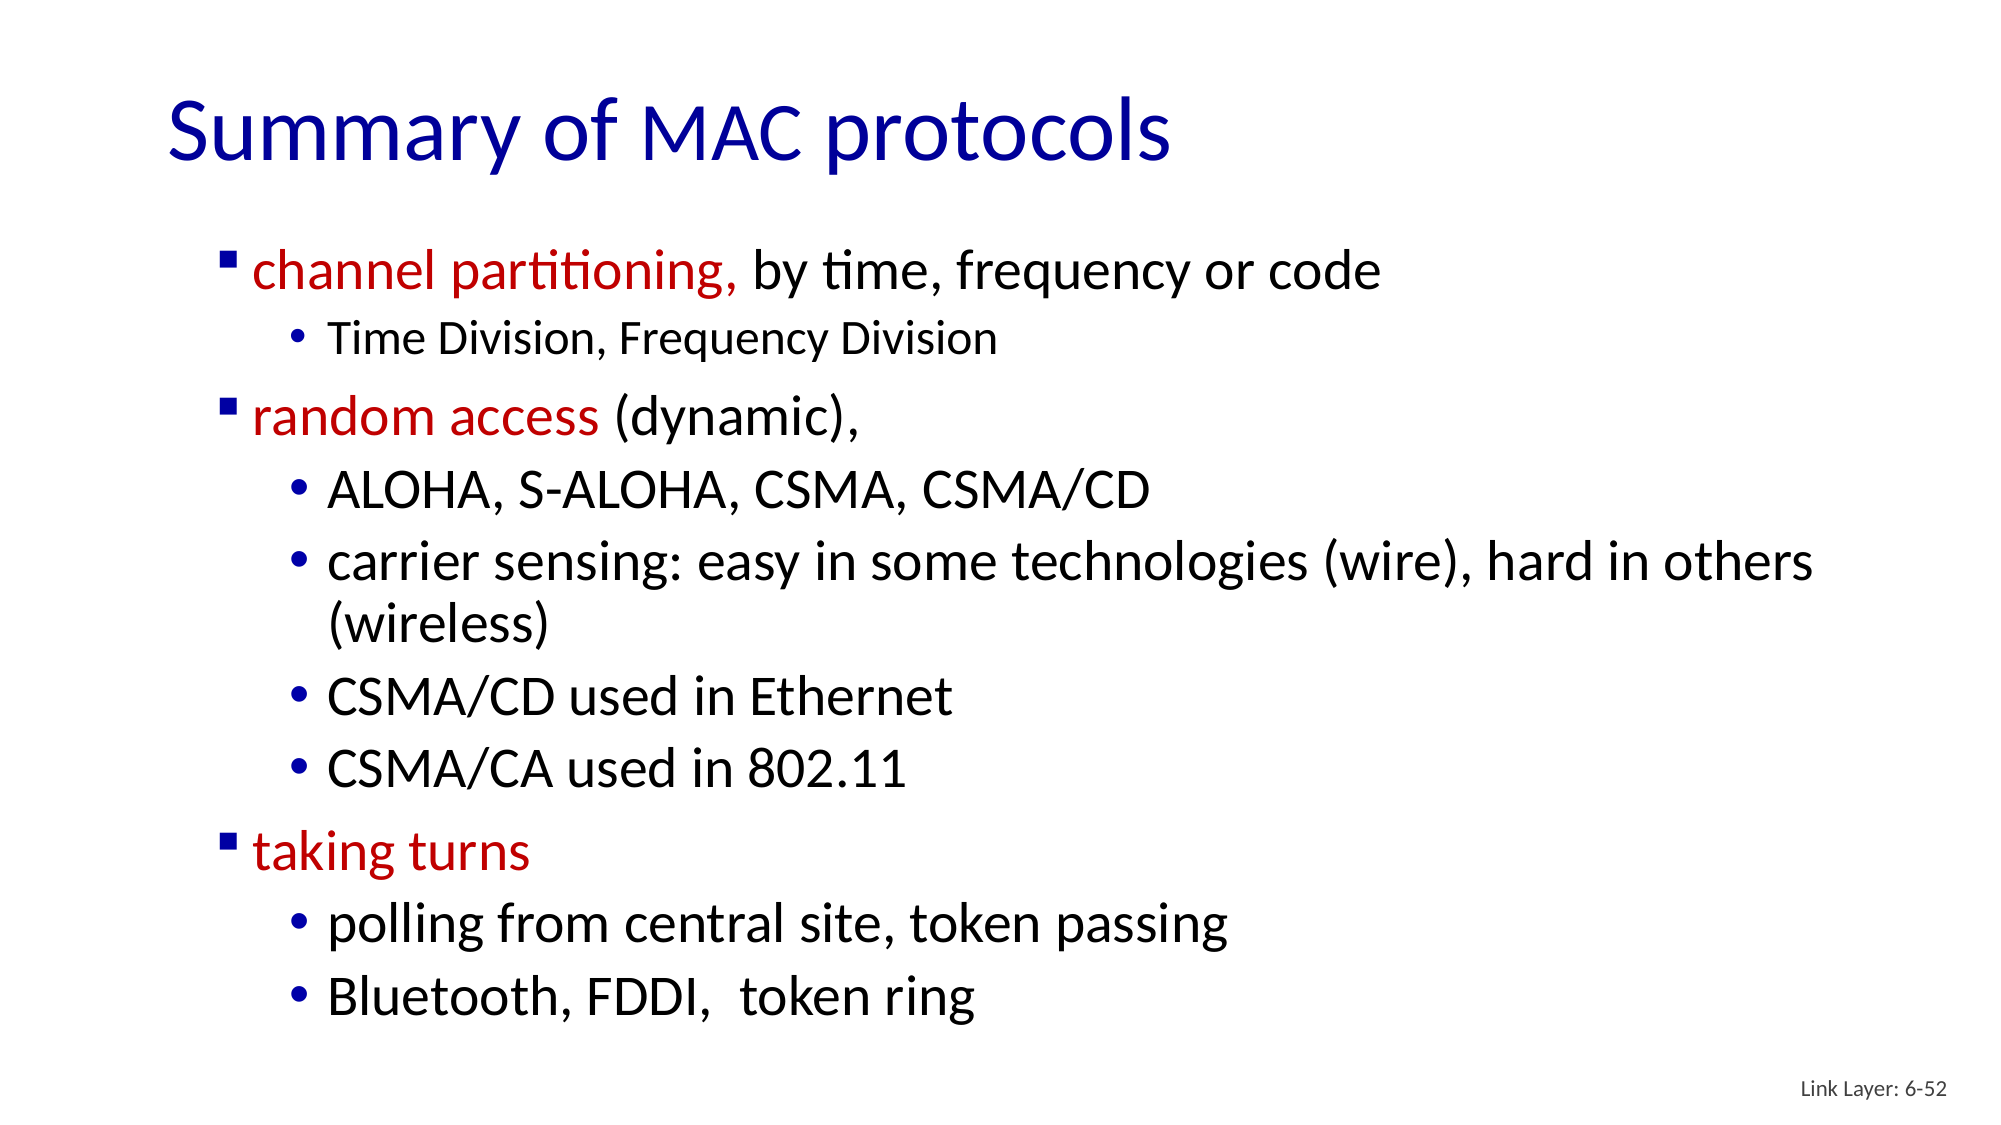

# Summary of MAC protocols
channel partitioning, by time, frequency or code
Time Division, Frequency Division
random access (dynamic),
ALOHA, S-ALOHA, CSMA, CSMA/CD
carrier sensing: easy in some technologies (wire), hard in others (wireless)
CSMA/CD used in Ethernet
CSMA/CA used in 802.11
taking turns
polling from central site, token passing
Bluetooth, FDDI,  token ring
Link Layer: 6-52